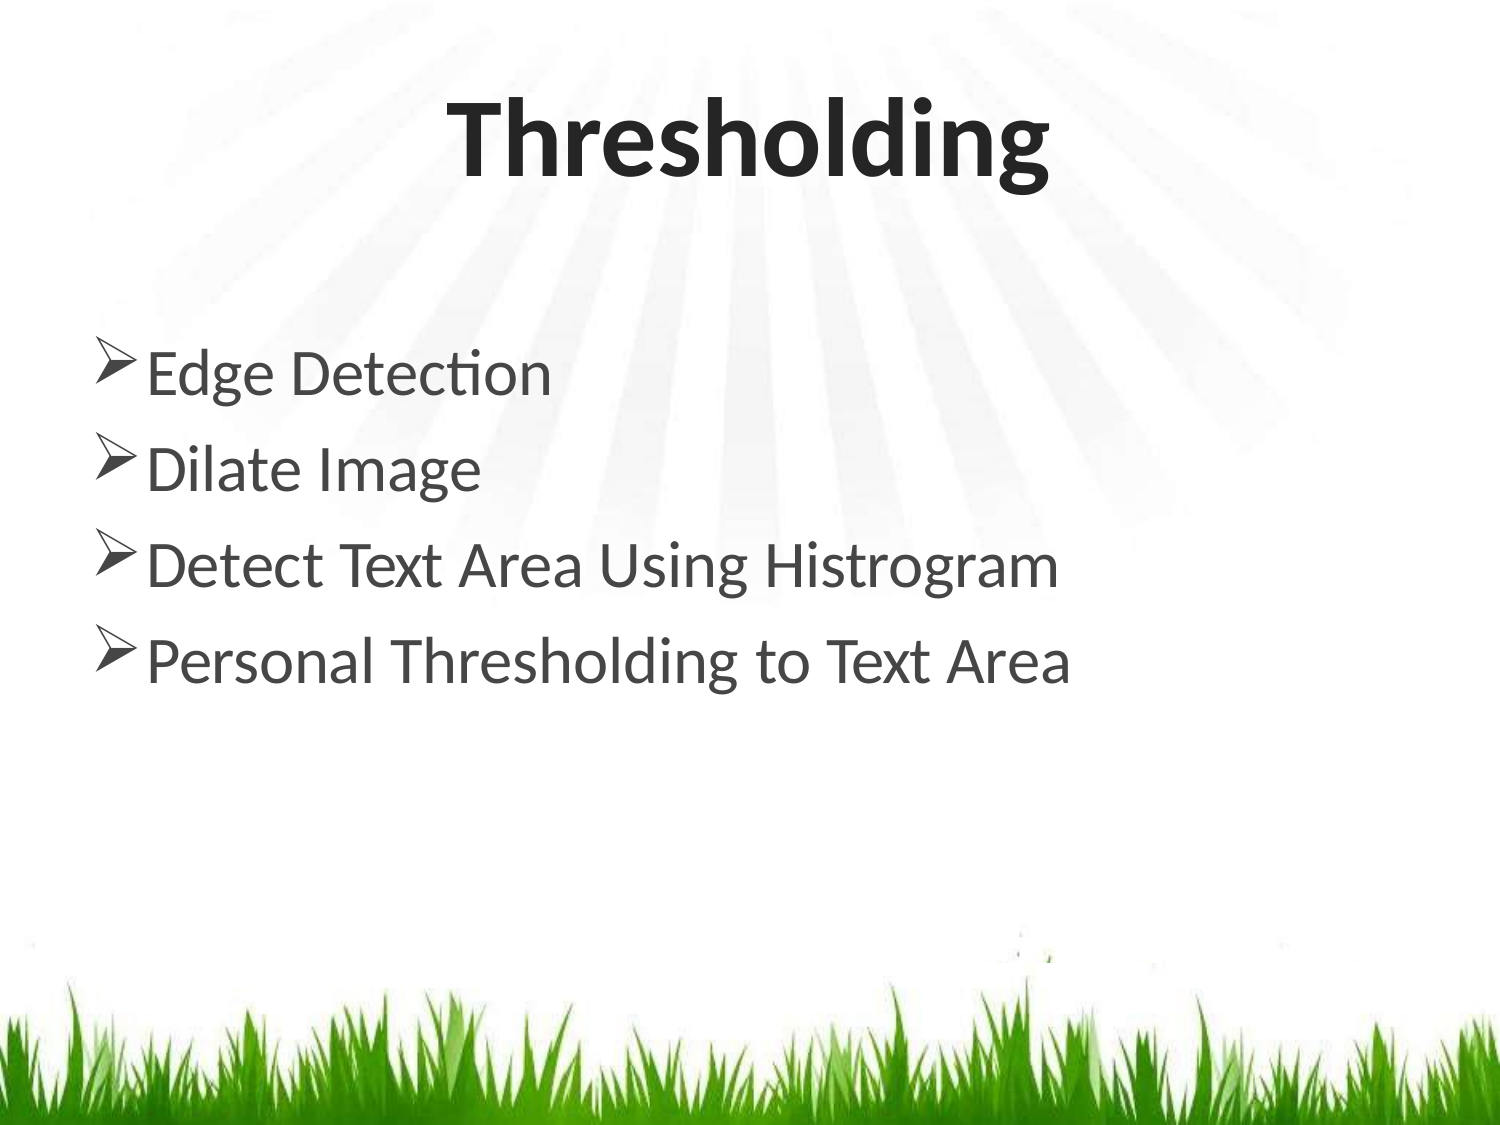

# Thresholding
Edge Detection
Dilate Image
Detect Text Area Using Histrogram
Personal Thresholding to Text Area